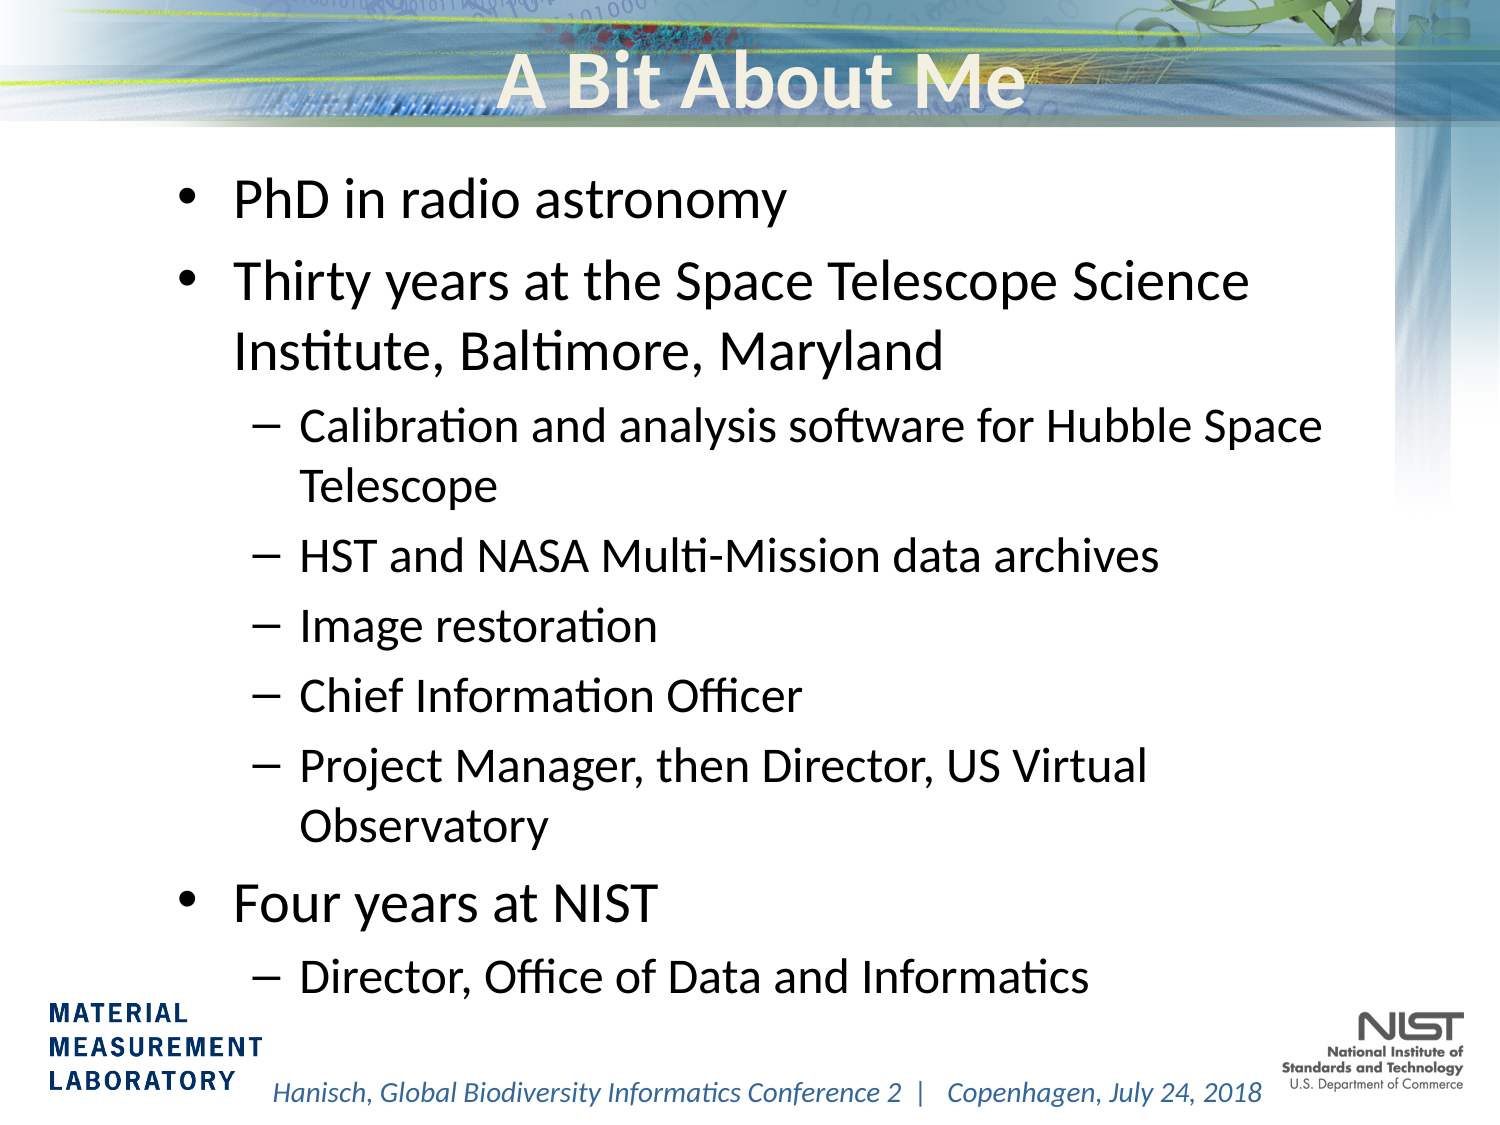

# A Bit About Me
PhD in radio astronomy
Thirty years at the Space Telescope Science Institute, Baltimore, Maryland
Calibration and analysis software for Hubble Space Telescope
HST and NASA Multi-Mission data archives
Image restoration
Chief Information Officer
Project Manager, then Director, US Virtual Observatory
Four years at NIST
Director, Office of Data and Informatics